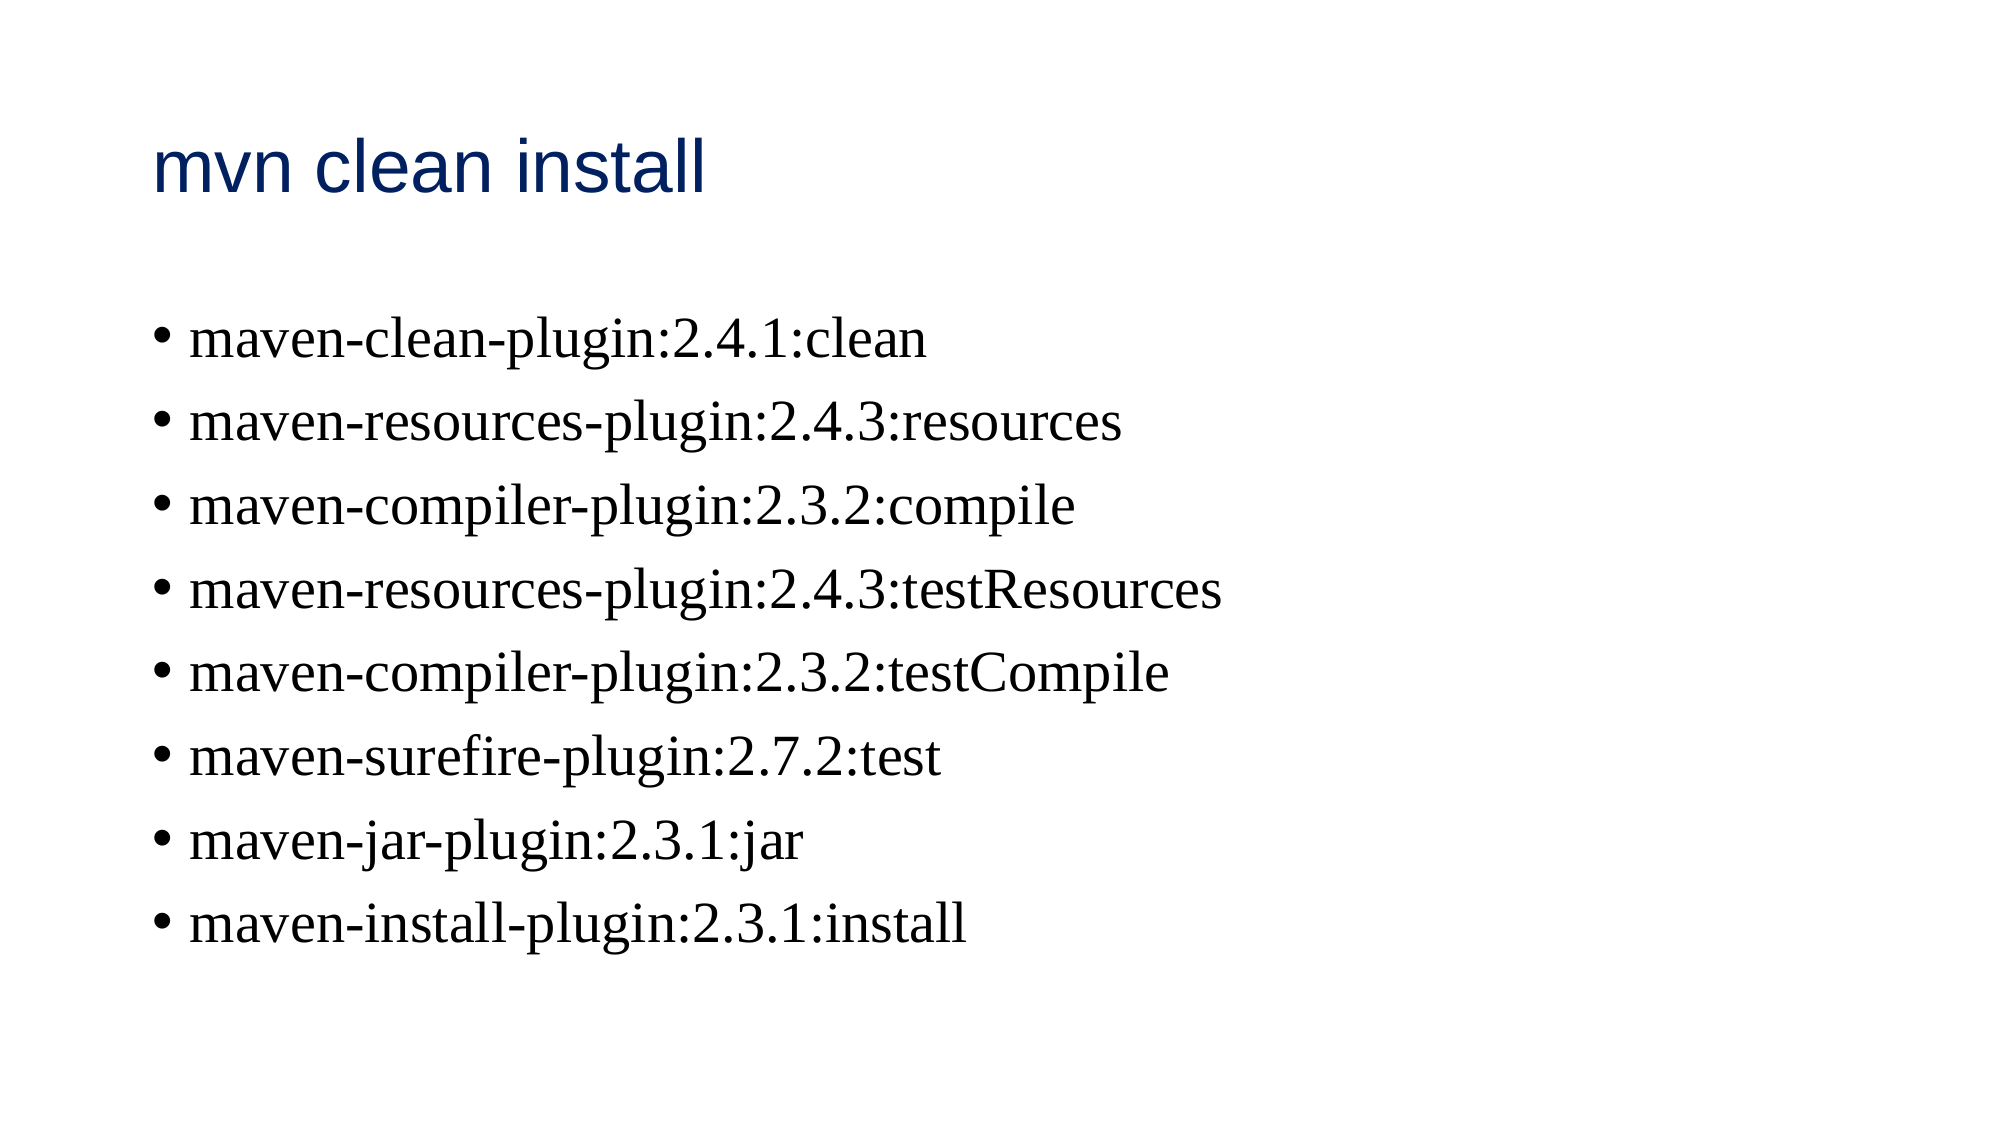

# mvn clean install
maven-clean-plugin:2.4.1:clean
maven-resources-plugin:2.4.3:resources
maven-compiler-plugin:2.3.2:compile
maven-resources-plugin:2.4.3:testResources
maven-compiler-plugin:2.3.2:testCompile
maven-surefire-plugin:2.7.2:test
maven-jar-plugin:2.3.1:jar
maven-install-plugin:2.3.1:install